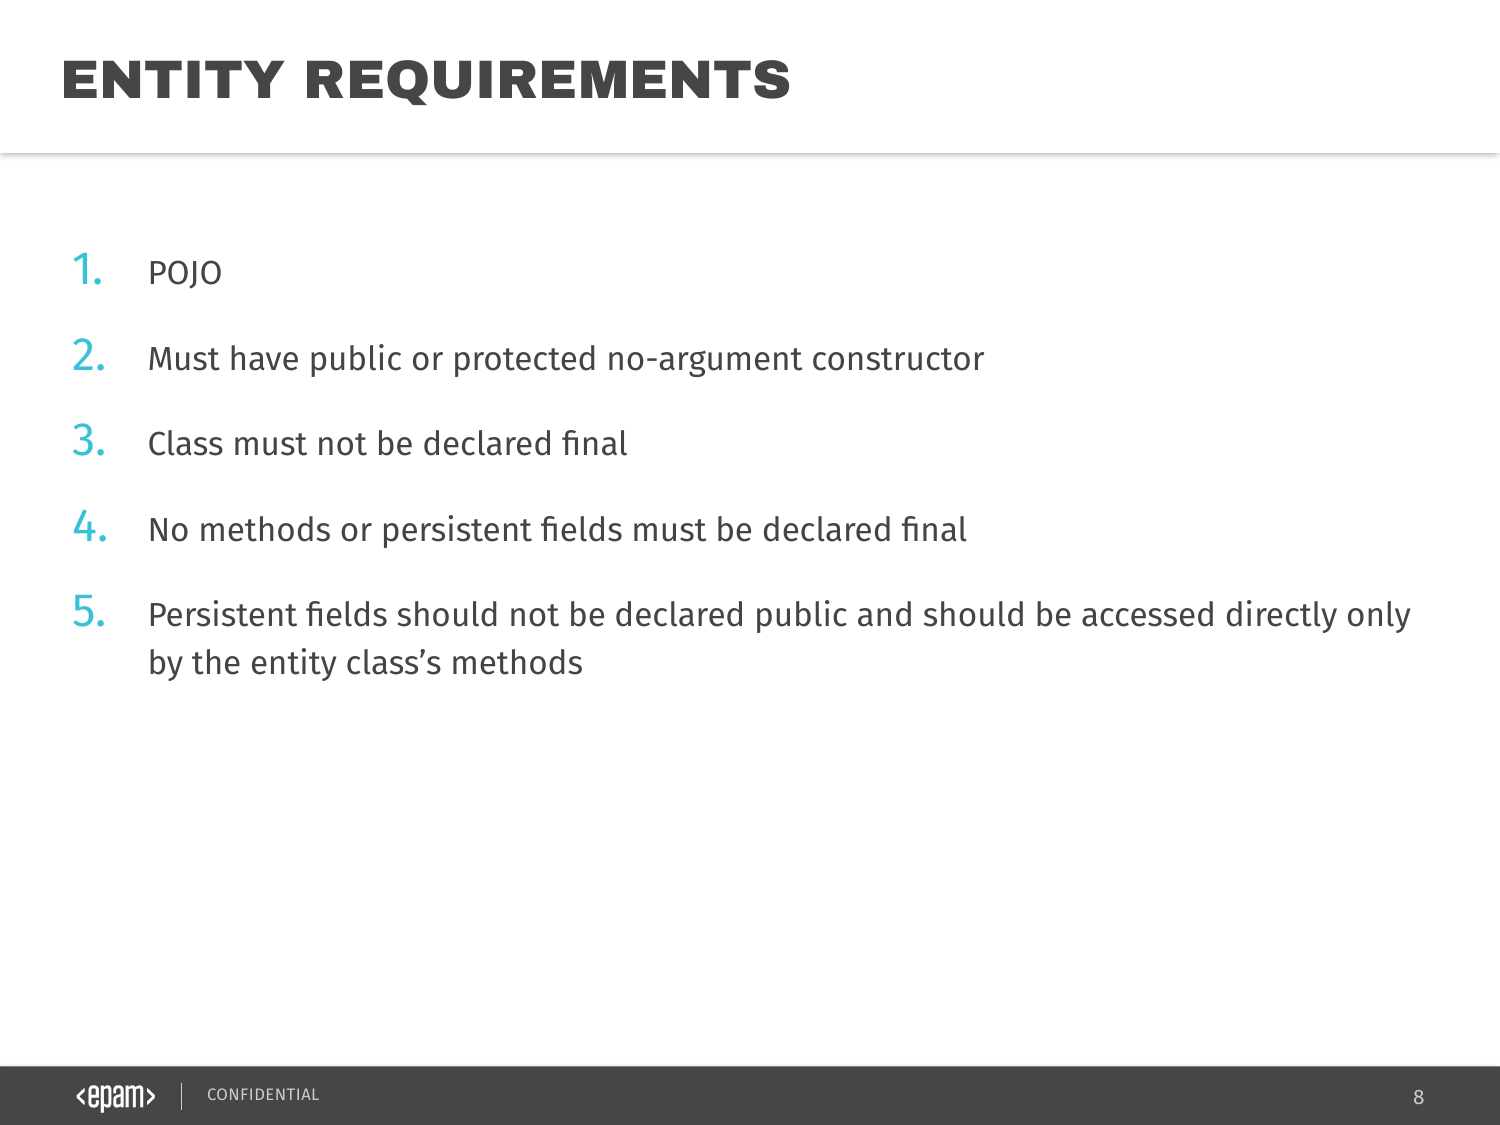

ENTITY REQUIREMENTS
POJO
Must have public or protected no-argument constructor
Class must not be declared final
No methods or persistent fields must be declared final
Persistent fields should not be declared public and should be accessed directly only by the entity class’s methods